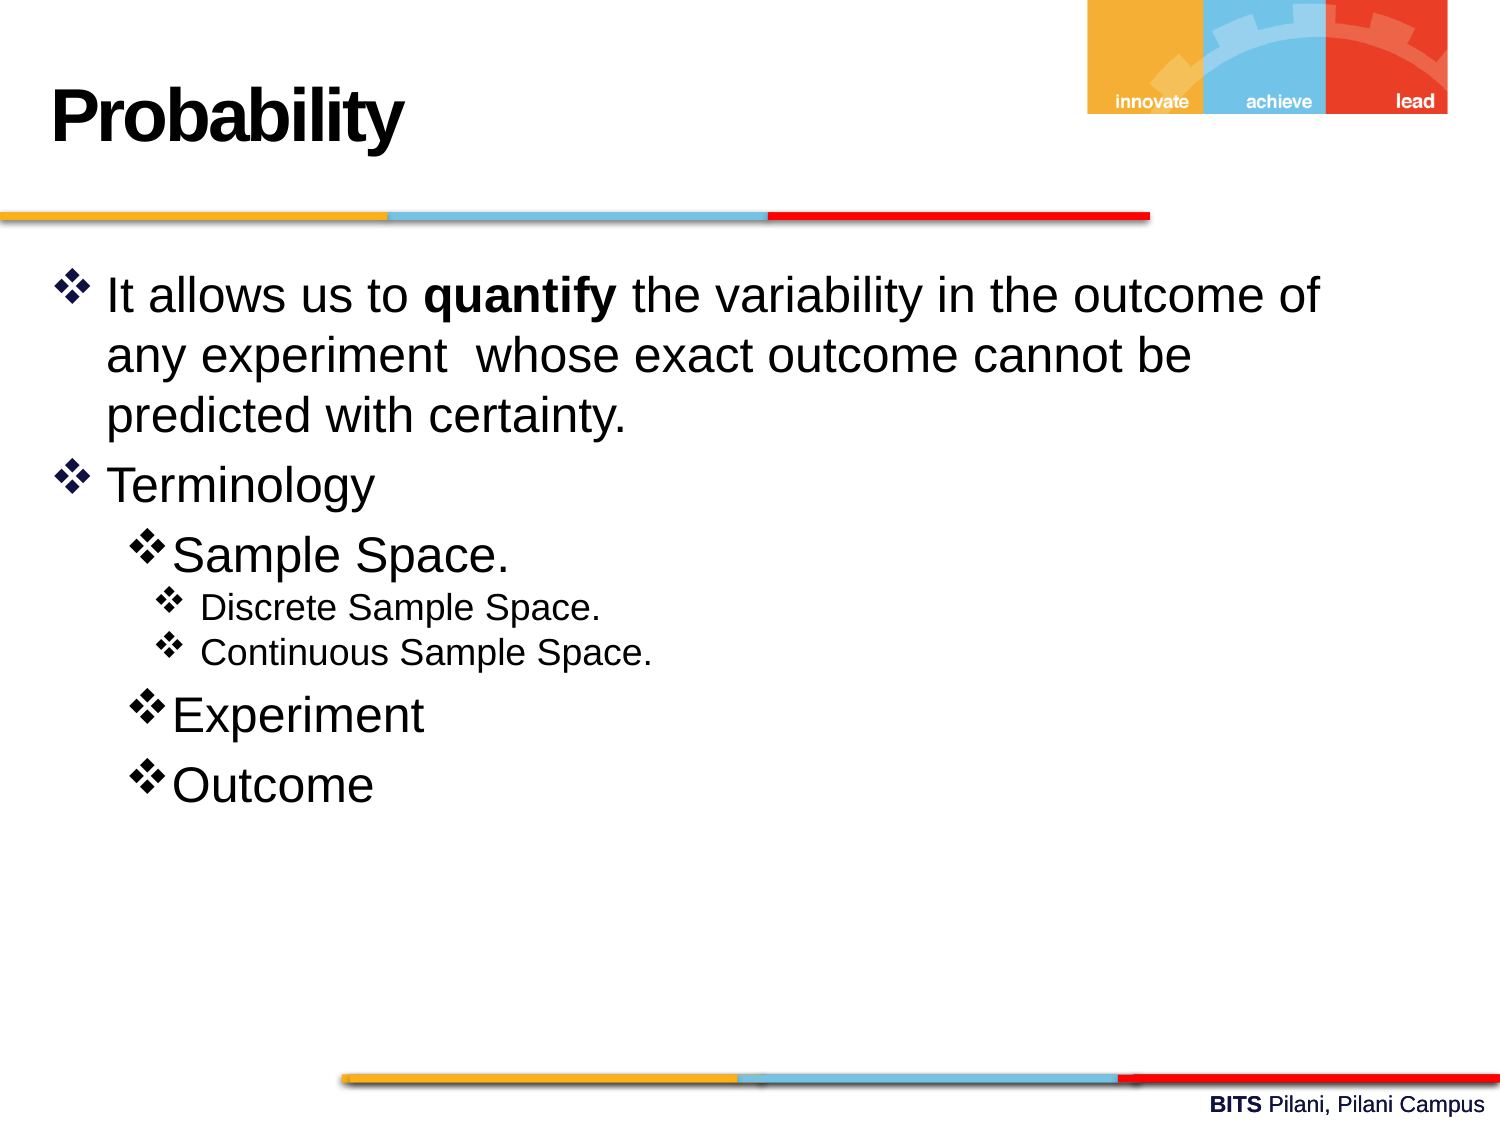

Probability
It allows us to quantify the variability in the outcome of any experiment  whose exact outcome cannot be predicted with certainty.
Terminology
Sample Space.
Discrete Sample Space.
Continuous Sample Space.
Experiment
Outcome